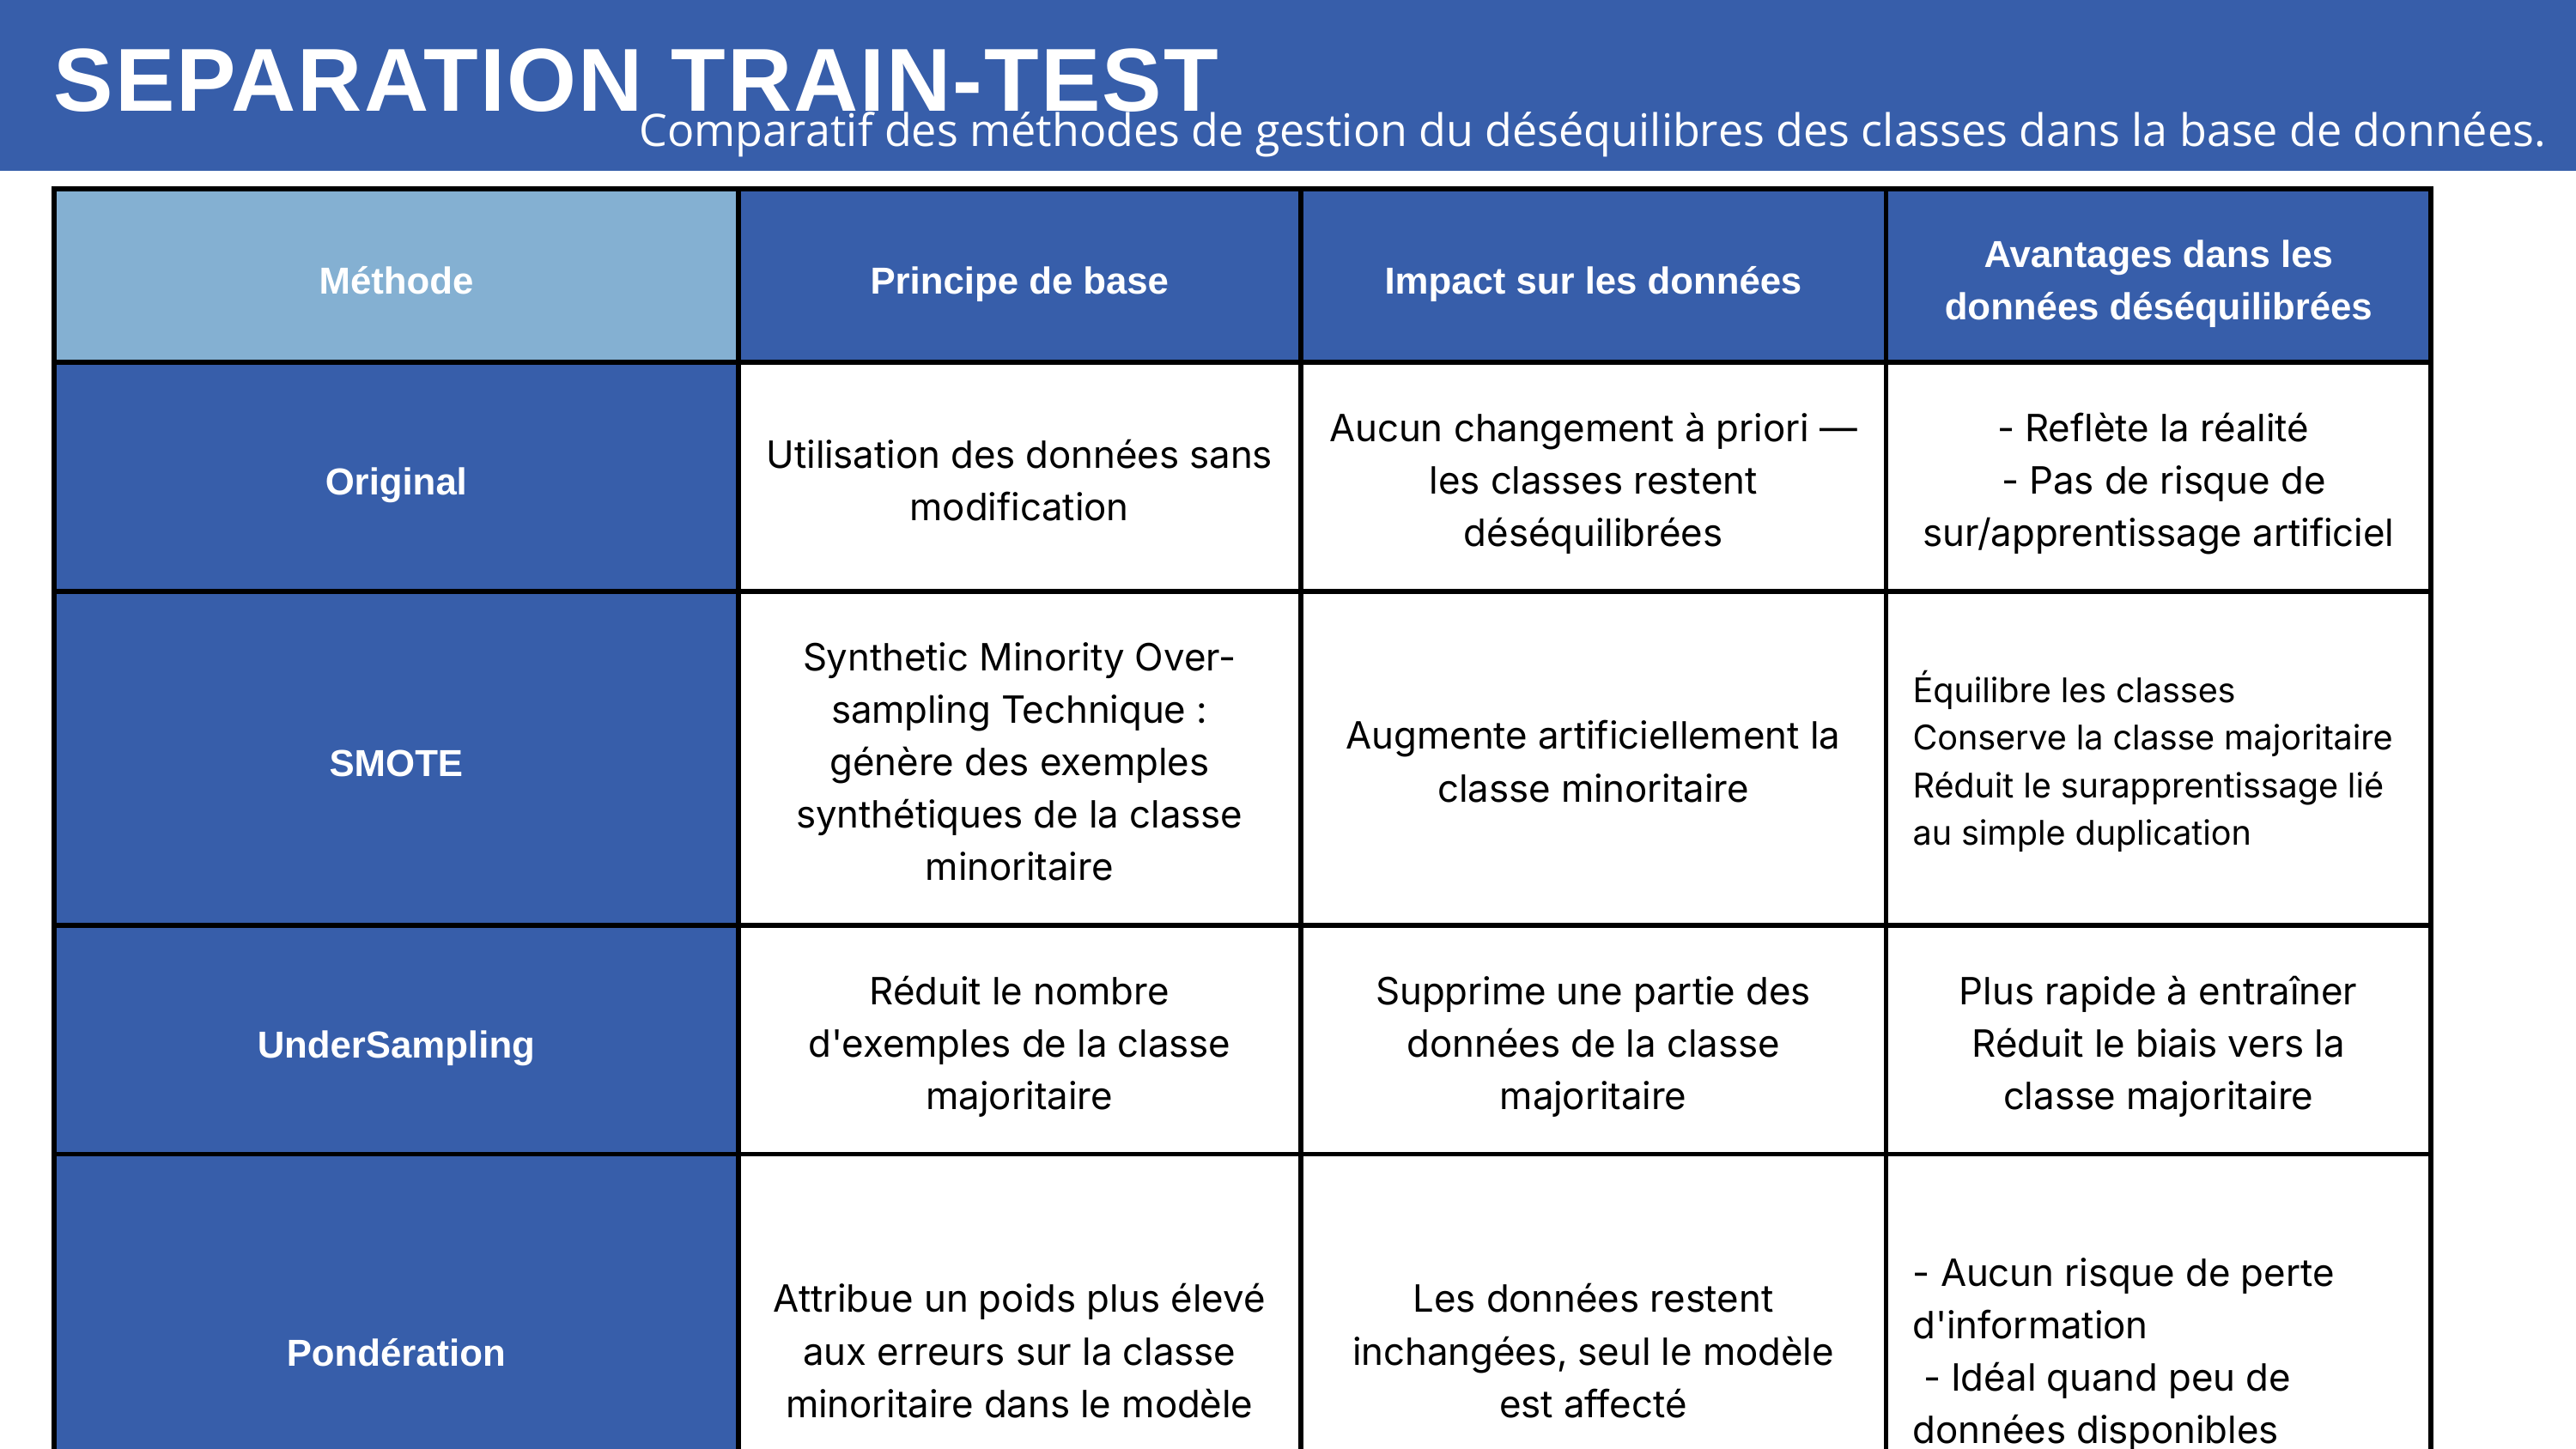

SEPARATION TRAIN-TEST
Comparatif des méthodes de gestion du déséquilibres des classes dans la base de données.
| Méthode | Principe de base | Impact sur les données | Avantages dans les données déséquilibrées |
| --- | --- | --- | --- |
| Original | Utilisation des données sans modification | Aucun changement à priori — les classes restent déséquilibrées | - Reflète la réalité - Pas de risque de sur/apprentissage artificiel |
| SMOTE | Synthetic Minority Over-sampling Technique : génère des exemples synthétiques de la classe minoritaire | Augmente artificiellement la classe minoritaire | Équilibre les classes Conserve la classe majoritaire Réduit le surapprentissage lié au simple duplication |
| UnderSampling | Réduit le nombre d'exemples de la classe majoritaire | Supprime une partie des données de la classe majoritaire | Plus rapide à entraîner Réduit le biais vers la classe majoritaire |
| Pondération | Attribue un poids plus élevé aux erreurs sur la classe minoritaire dans le modèle | Les données restent inchangées, seul le modèle est affecté | - Aucun risque de perte d'information - Idéal quand peu de données disponibles |